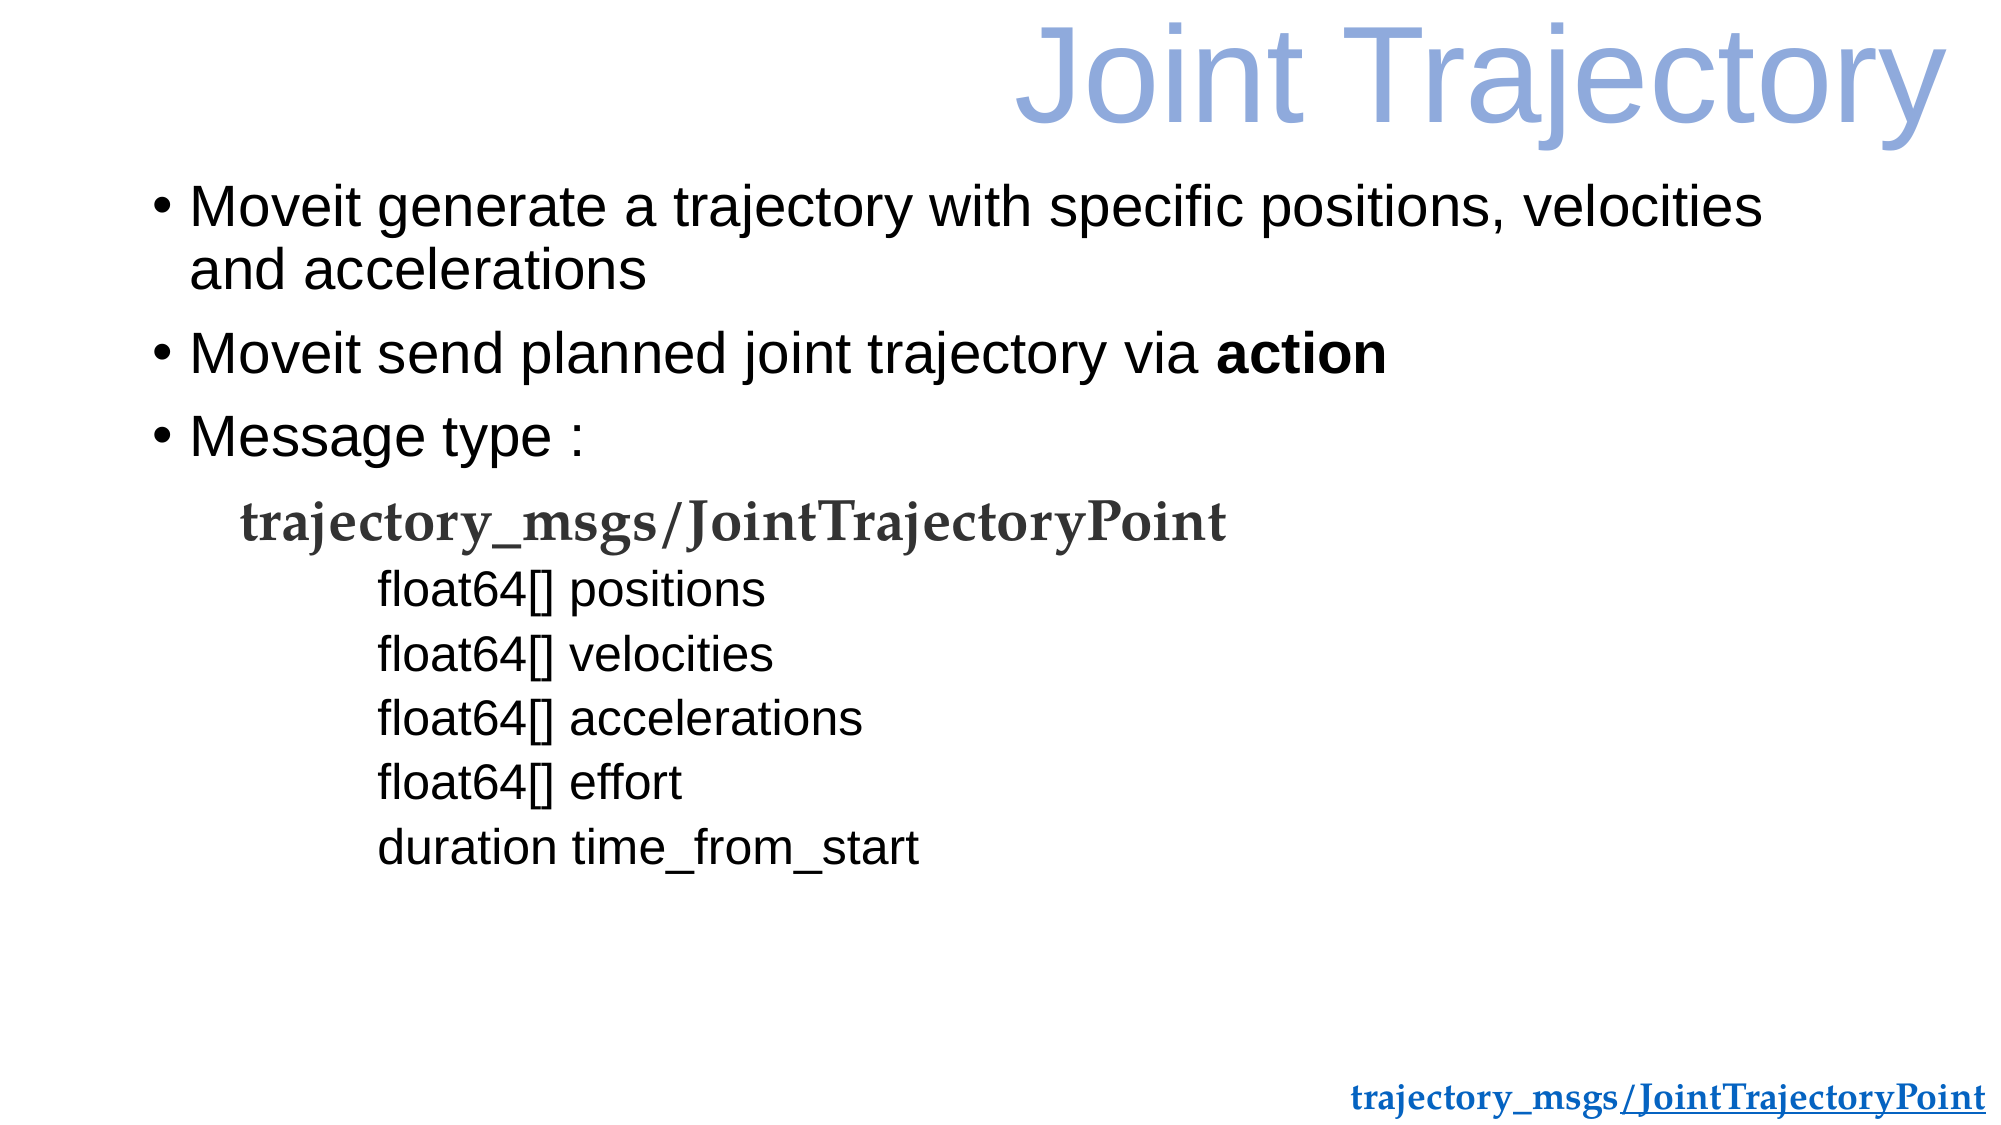

Joint Trajectory
Moveit generate a trajectory with specific positions, velocities and accelerations
Moveit send planned joint trajectory via action
Message type :
      trajectory_msgs/JointTrajectoryPoint
	float64[] positions
	float64[] velocities
	float64[] accelerations
	float64[] effort
	duration time_from_start
trajectory_msgs/JointTrajectoryPoint